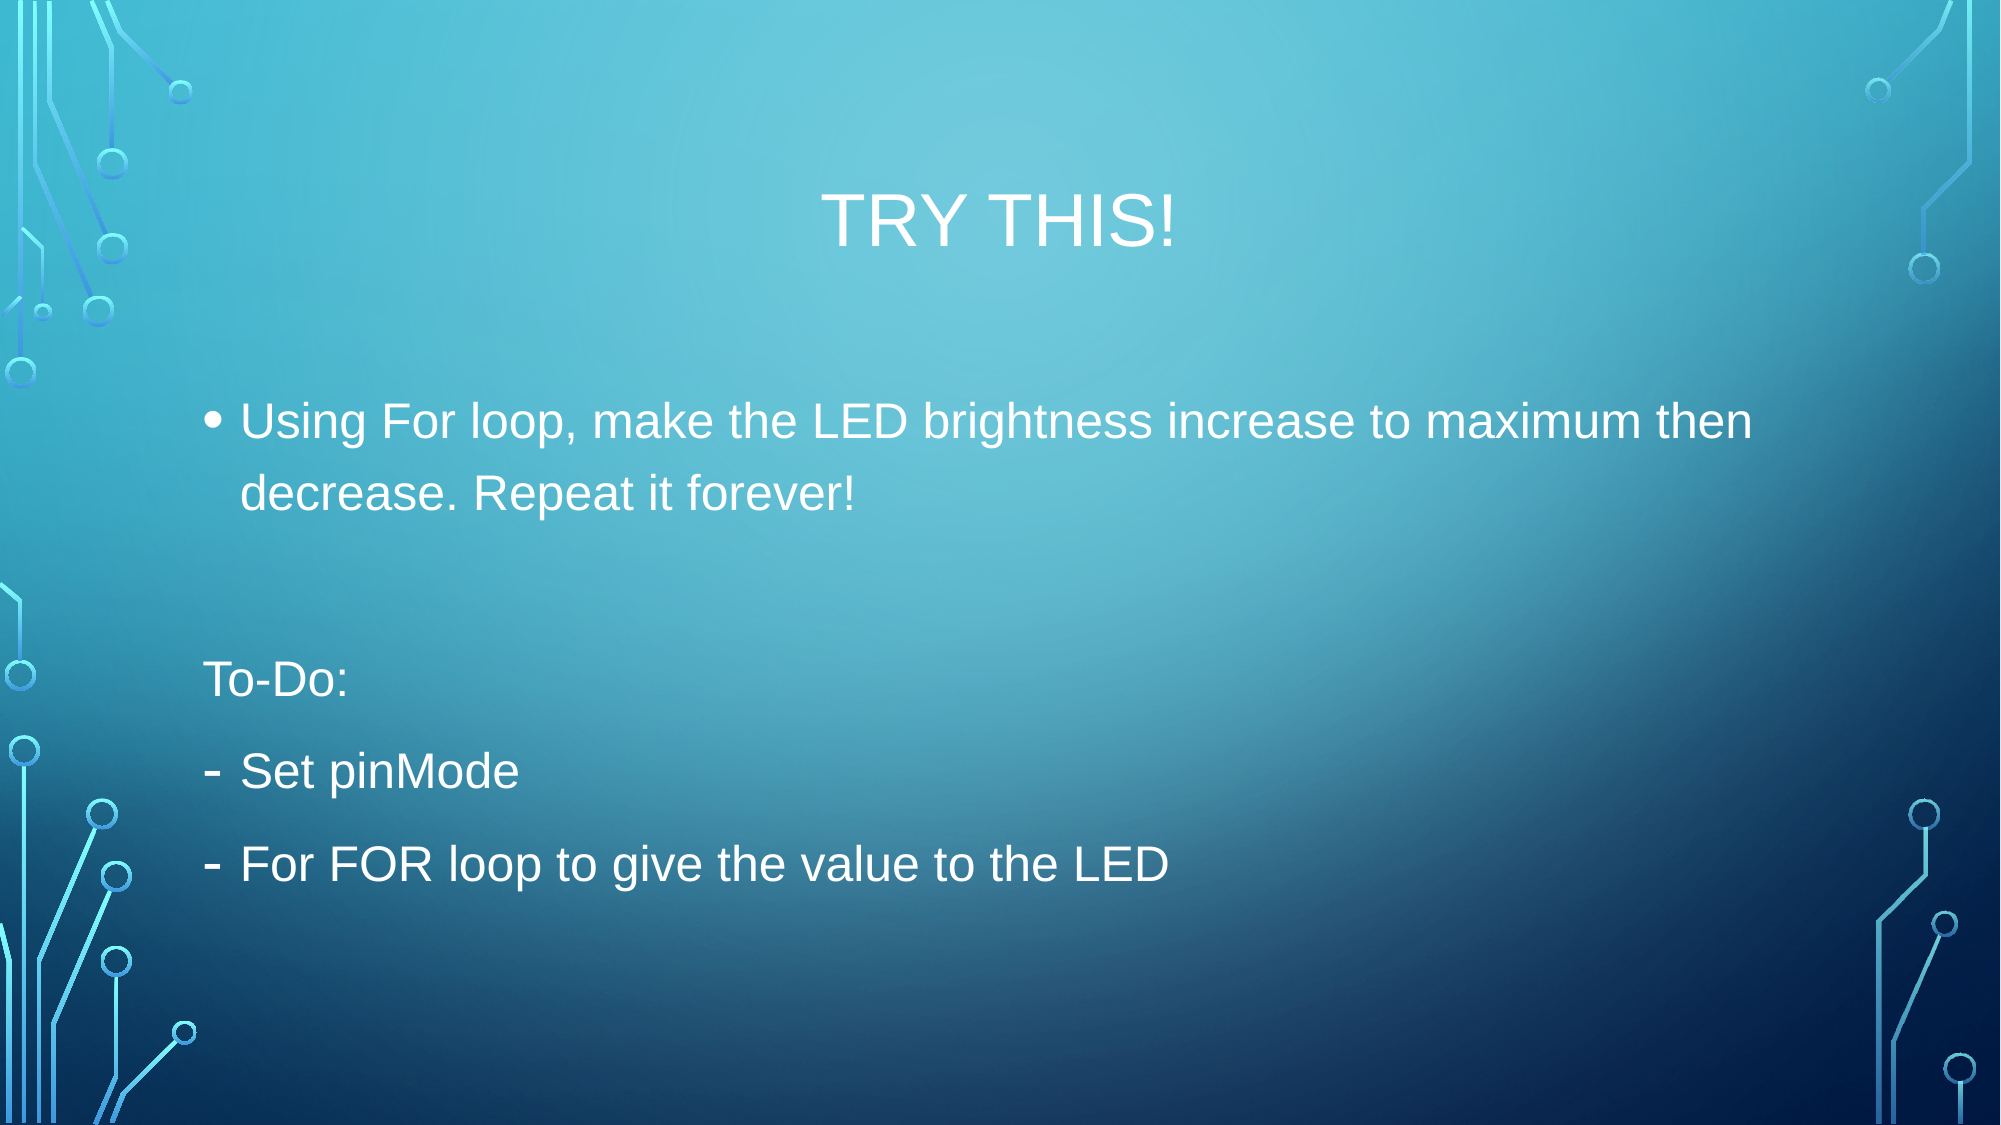

# Try this!
Using For loop, make the LED brightness increase to maximum then decrease. Repeat it forever!

To-Do:
Set pinMode
For FOR loop to give the value to the LED